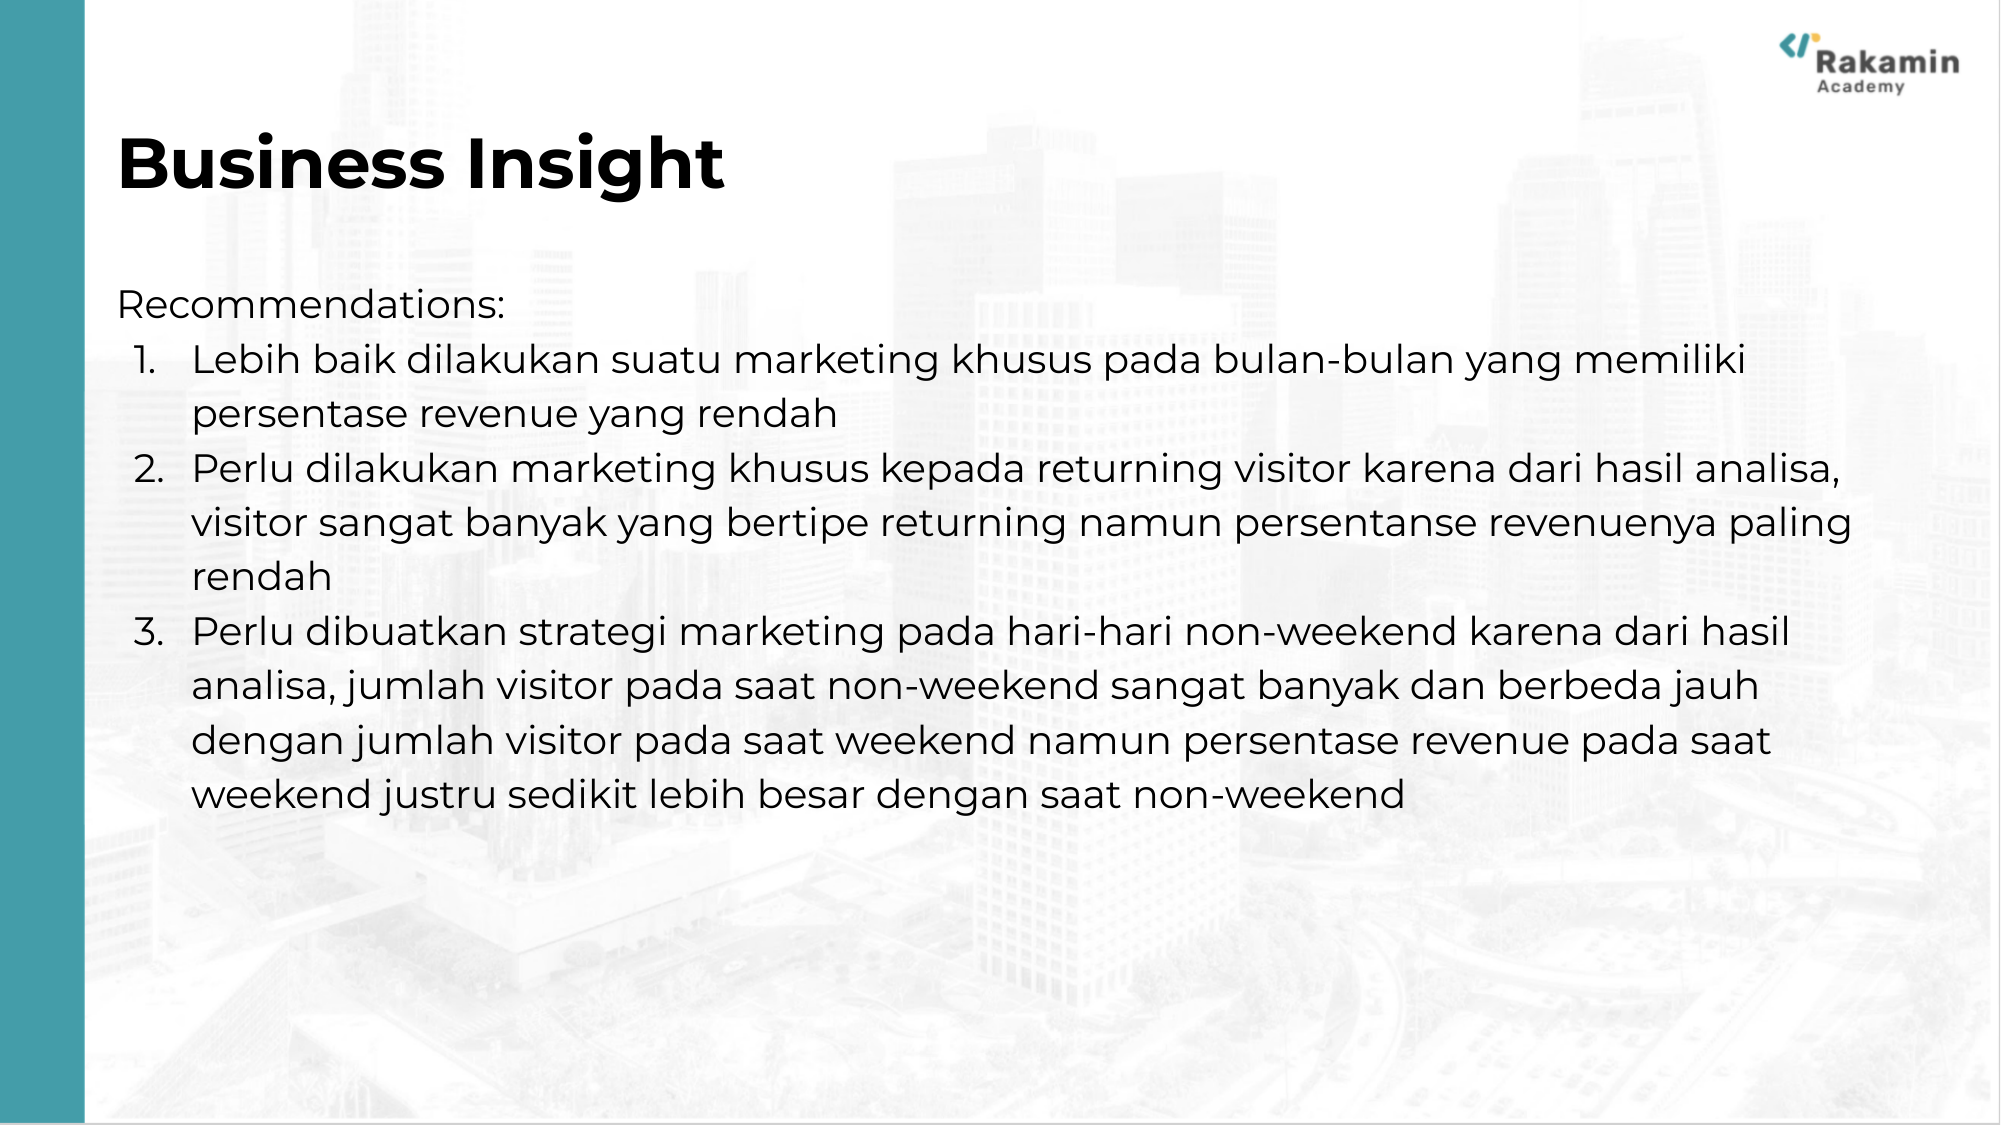

# Business Insight
Recommendations:
Lebih baik dilakukan suatu marketing khusus pada bulan-bulan yang memiliki persentase revenue yang rendah
Perlu dilakukan marketing khusus kepada returning visitor karena dari hasil analisa, visitor sangat banyak yang bertipe returning namun persentanse revenuenya paling rendah
Perlu dibuatkan strategi marketing pada hari-hari non-weekend karena dari hasil analisa, jumlah visitor pada saat non-weekend sangat banyak dan berbeda jauh dengan jumlah visitor pada saat weekend namun persentase revenue pada saat weekend justru sedikit lebih besar dengan saat non-weekend